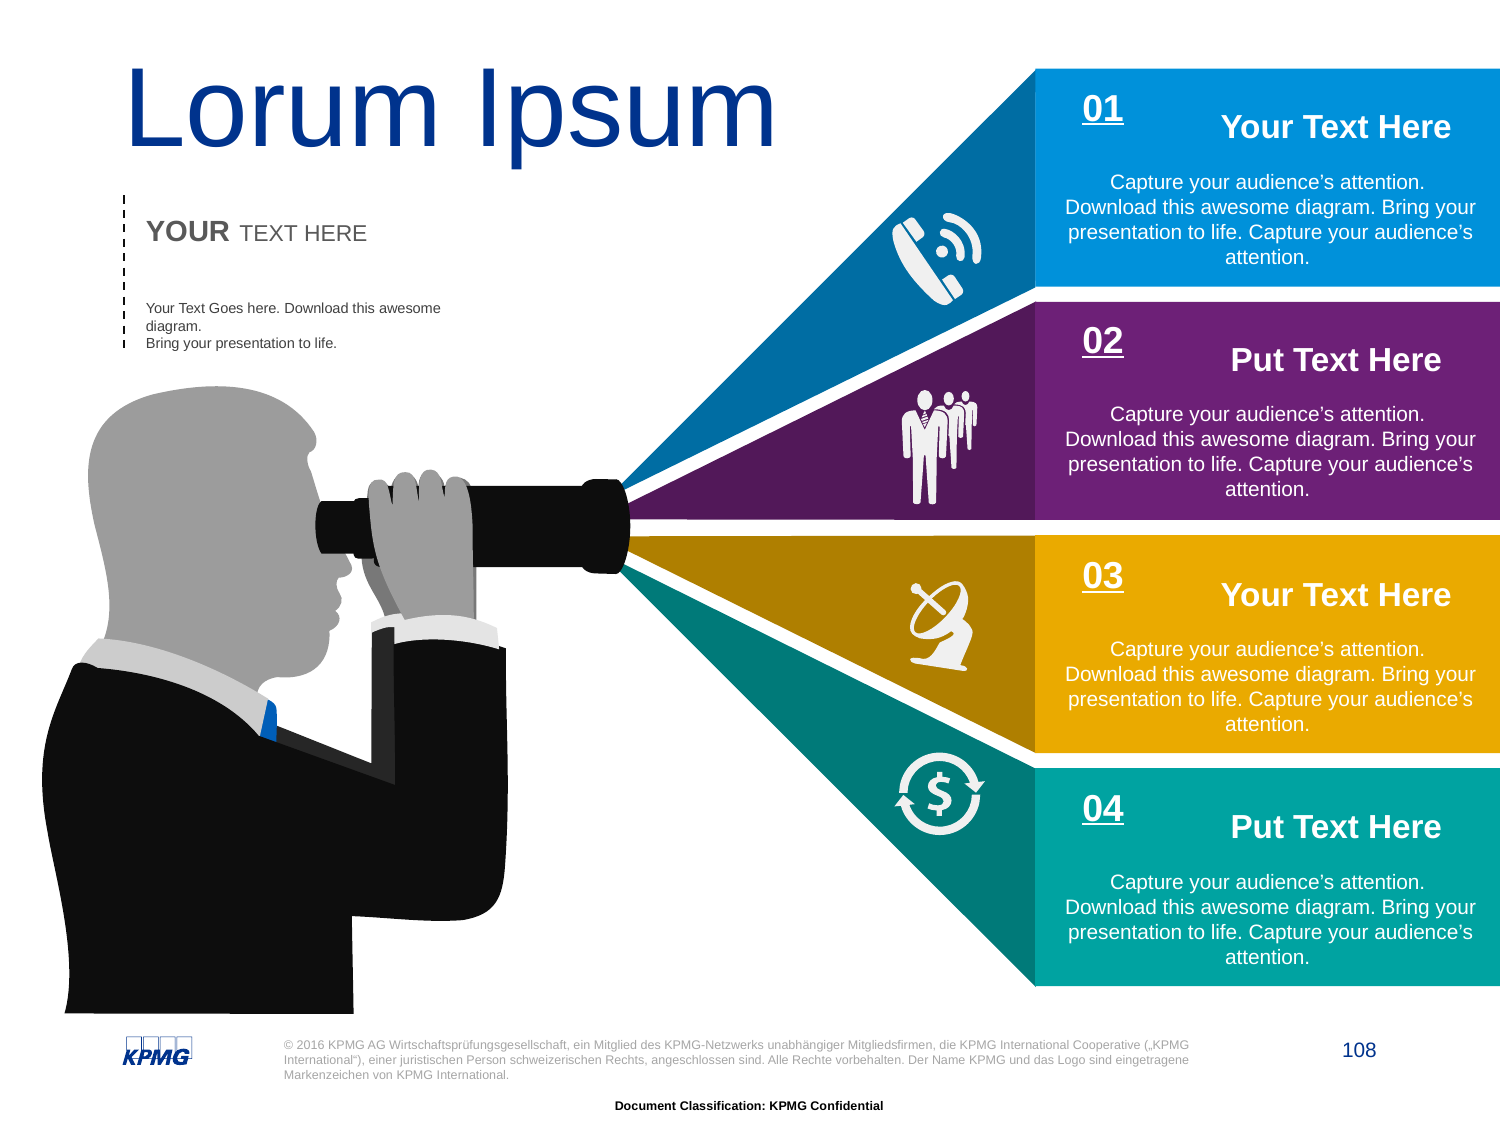

01
Your Text Here
Capture your audience’s attention.
Download this awesome diagram. Bring your presentation to life. Capture your audience’s attention.

02
Put Text Here
Capture your audience’s attention.
Download this awesome diagram. Bring your presentation to life. Capture your audience’s attention.

03
Your Text Here
Capture your audience’s attention.
Download this awesome diagram. Bring your presentation to life. Capture your audience’s attention.

04
Put Text Here
Capture your audience’s attention.
Download this awesome diagram. Bring your presentation to life. Capture your audience’s attention.
# Lorum Ipsum
YOUR TEXT HERE
Your Text Goes here. Download this awesome diagram.
Bring your presentation to life.